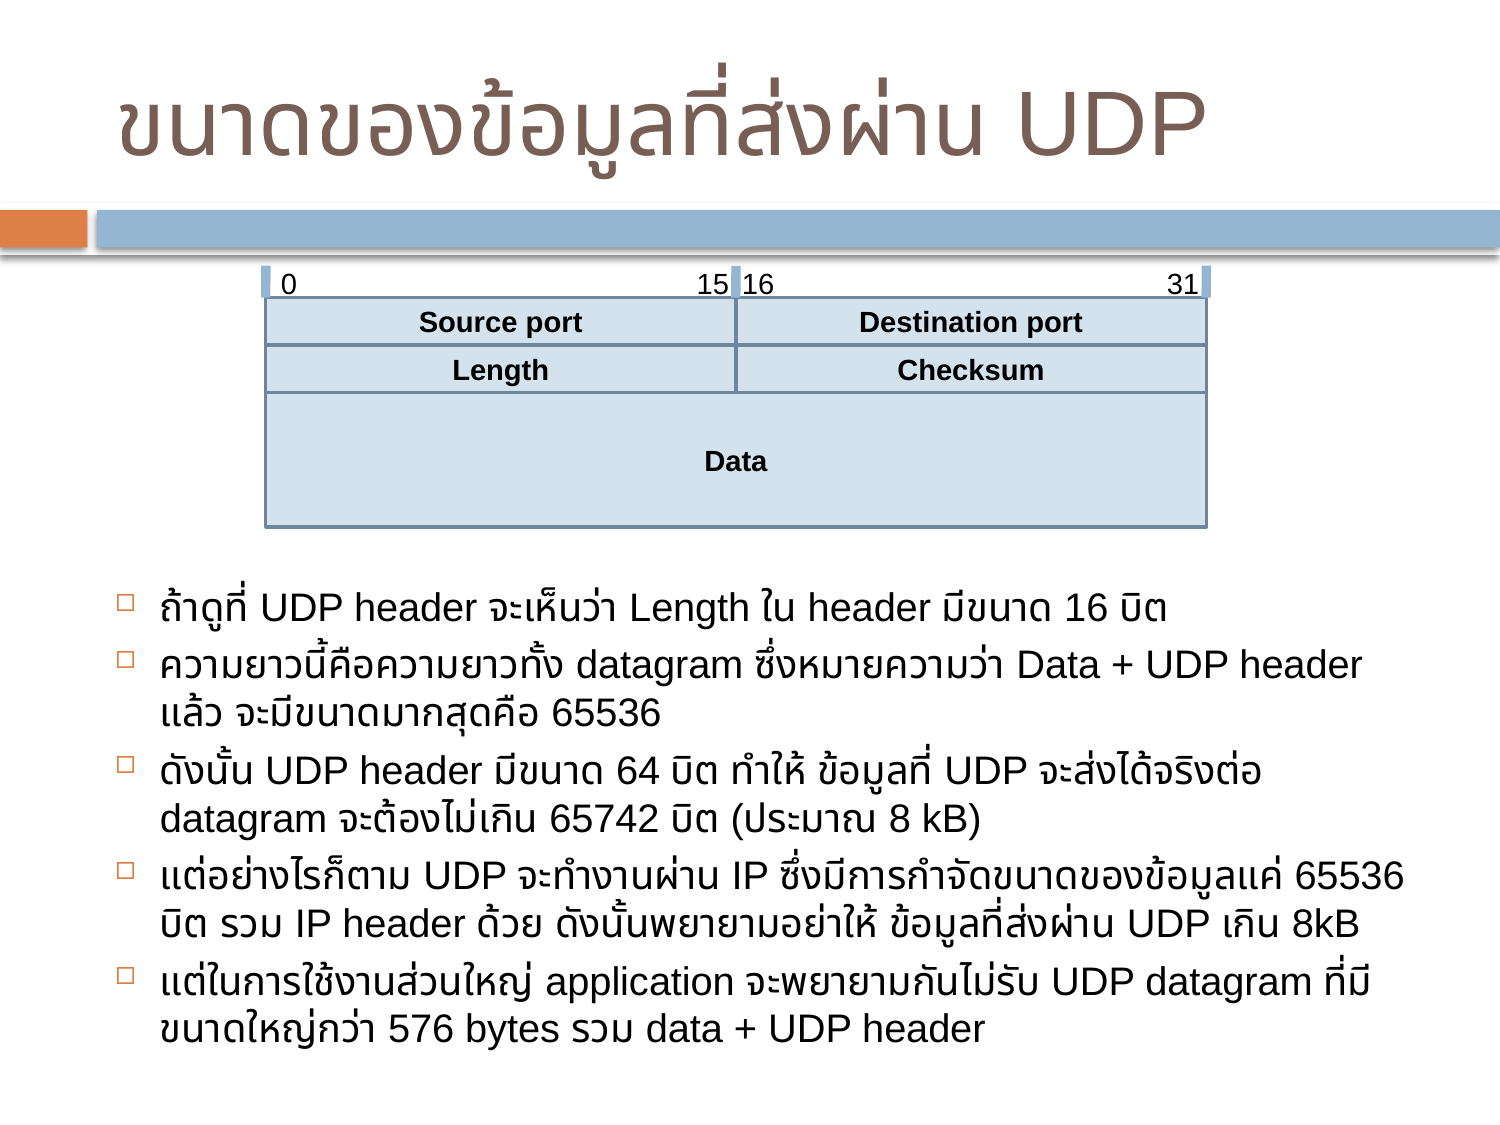

# ขนาดของข้อมูลที่ส่งผ่าน UDP
0
15
16
31
Source port
Destination port
Length
Checksum
Data
ถ้าดูที่ UDP header จะเห็นว่า Length ใน header มีขนาด 16 บิต
ความยาวนี้คือความยาวทั้ง datagram ซึ่งหมายความว่า Data + UDP header แล้ว จะมีขนาดมากสุดคือ 65536
ดังนั้น UDP header มีขนาด 64 บิต ทำให้ ข้อมูลที่ UDP จะส่งได้จริงต่อ datagram จะต้องไม่เกิน 65742 บิต (ประมาณ 8 kB)
แต่อย่างไรก็ตาม UDP จะทำงานผ่าน IP ซึ่งมีการกำจัดขนาดของข้อมูลแค่ 65536 บิต รวม IP header ด้วย ดังนั้นพยายามอย่าให้ ข้อมูลที่ส่งผ่าน UDP เกิน 8kB
แต่ในการใช้งานส่วนใหญ่ application จะพยายามกันไม่รับ UDP datagram ที่มีขนาดใหญ่กว่า 576 bytes รวม data + UDP header